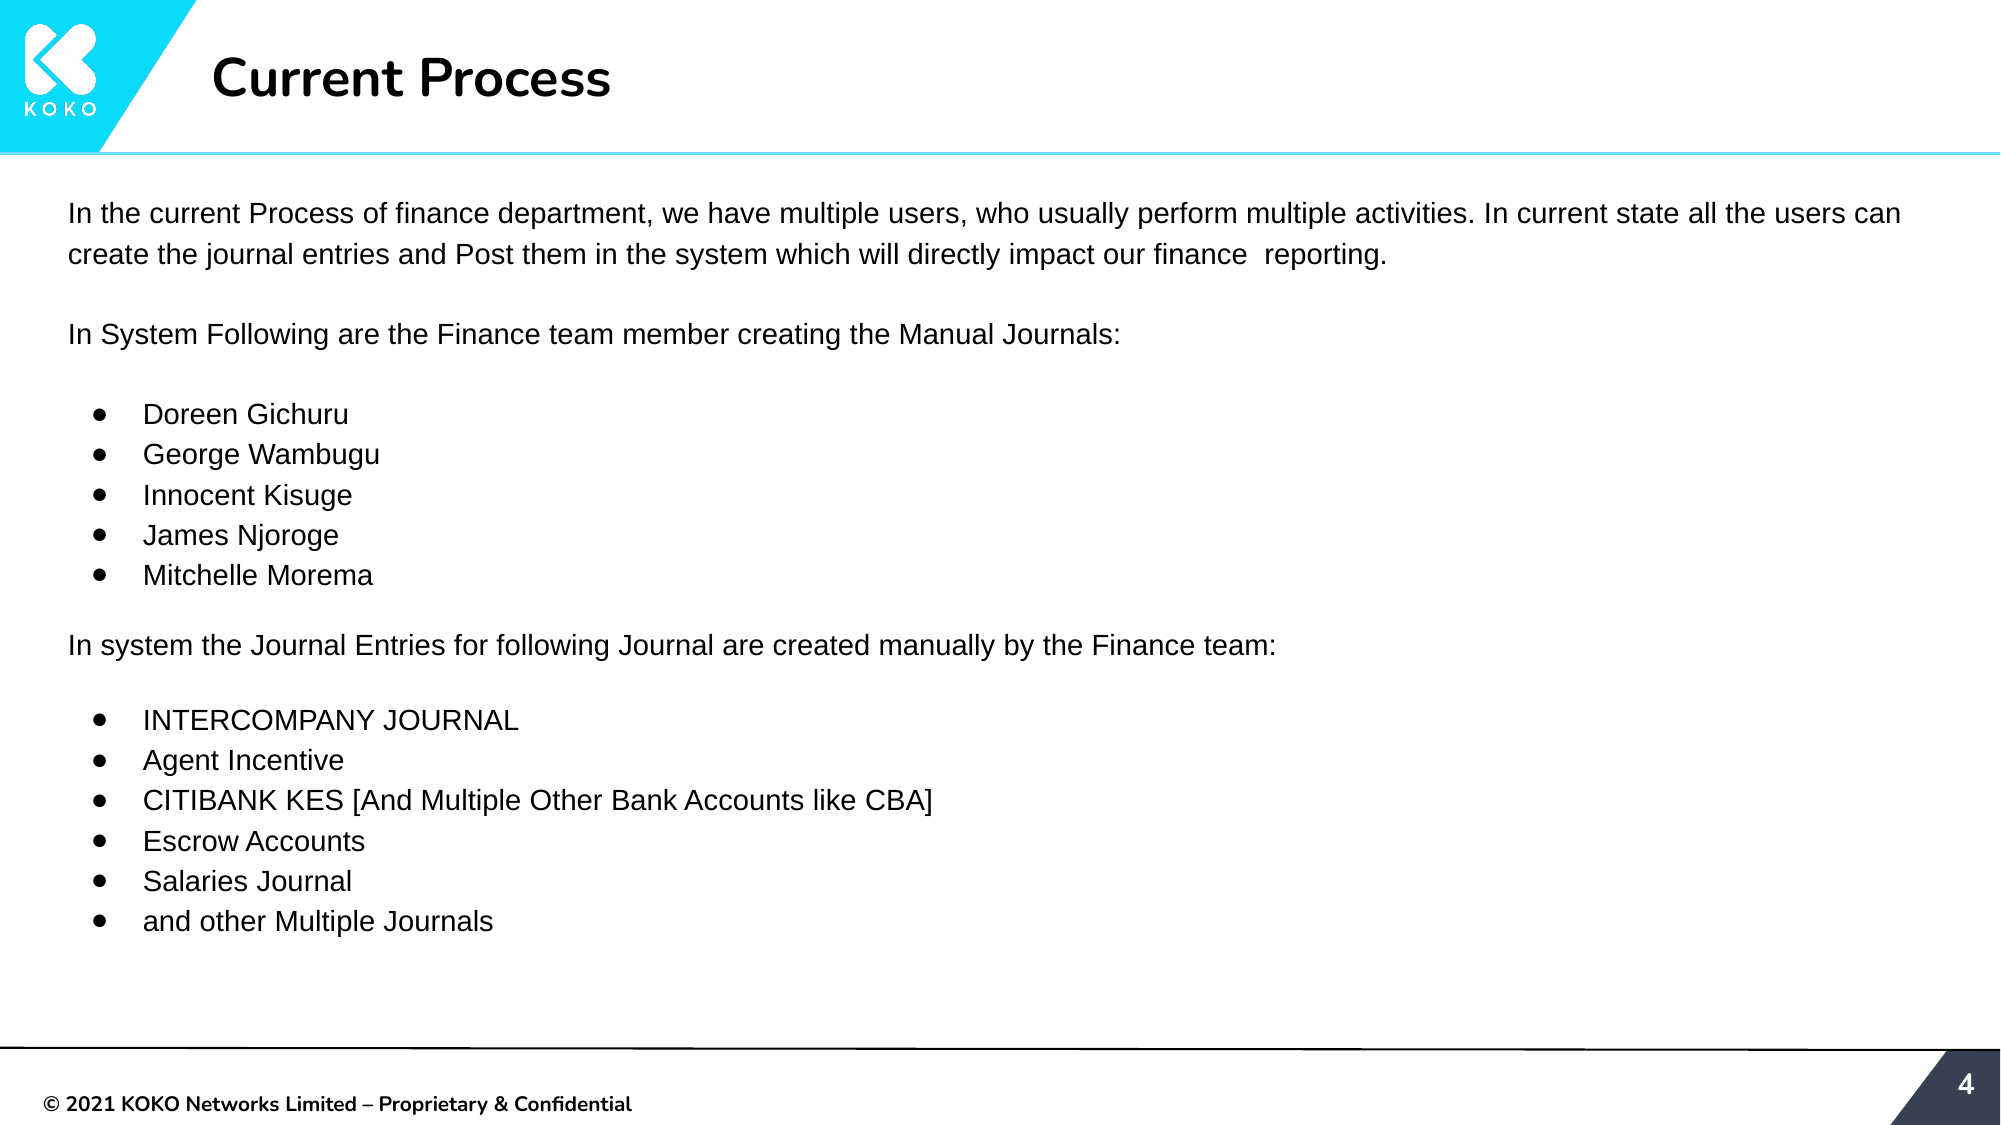

# Current Process

In the current Process of finance department, we have multiple users, who usually perform multiple activities. In current state all the users can create the journal entries and Post them in the system which will directly impact our finance  reporting.

In System Following are the Finance team member creating the Manual Journals:

Doreen Gichuru
George Wambugu
Innocent Kisuge
James Njoroge
Mitchelle Morema

In system the Journal Entries for following Journal are created manually by the Finance team:

INTERCOMPANY JOURNAL
Agent Incentive
CITIBANK KES [And Multiple Other Bank Accounts like CBA]
Escrow Accounts
Salaries Journal
and other Multiple Journals
4